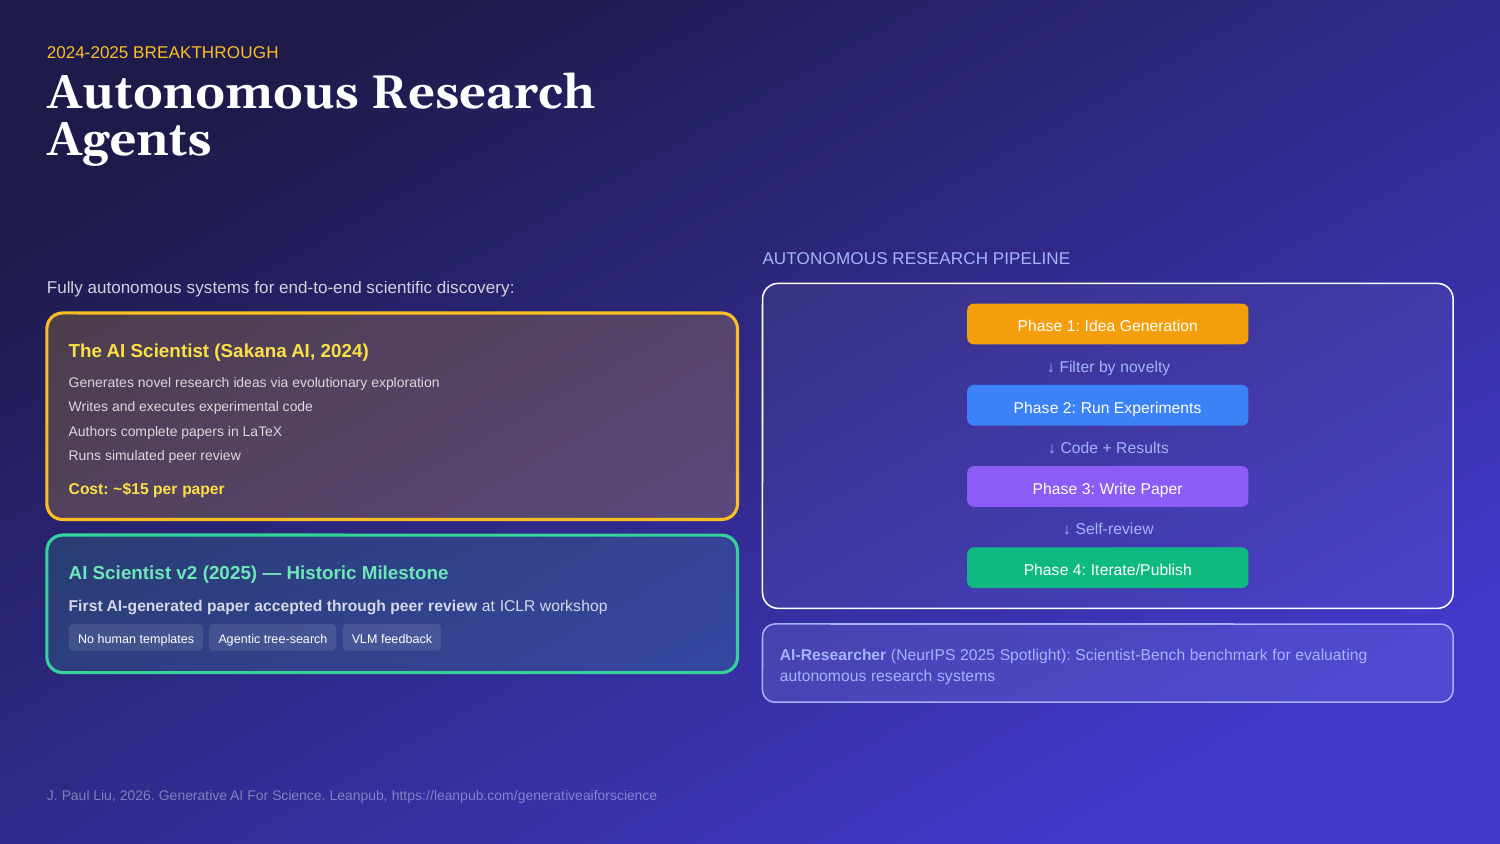

2024-2025 BREAKTHROUGH
Autonomous Research Agents
AUTONOMOUS RESEARCH PIPELINE
Fully autonomous systems for end-to-end scientific discovery:

Phase 1: Idea Generation
The AI Scientist (Sakana AI, 2024)
↓ Filter by novelty
Generates novel research ideas via evolutionary exploration

Phase 2: Run Experiments
Writes and executes experimental code
Authors complete papers in LaTeX
↓ Code + Results
Runs simulated peer review

Phase 3: Write Paper
Cost: ~$15 per paper
↓ Self-review

Phase 4: Iterate/Publish
AI Scientist v2 (2025) — Historic Milestone
First AI-generated paper accepted through peer review at ICLR workshop

No human templates
Agentic tree-search
VLM feedback
AI-Researcher (NeurIPS 2025 Spotlight): Scientist-Bench benchmark for evaluating autonomous research systems
J. Paul Liu, 2026. Generative AI For Science. Leanpub, https://leanpub.com/generativeaiforscience